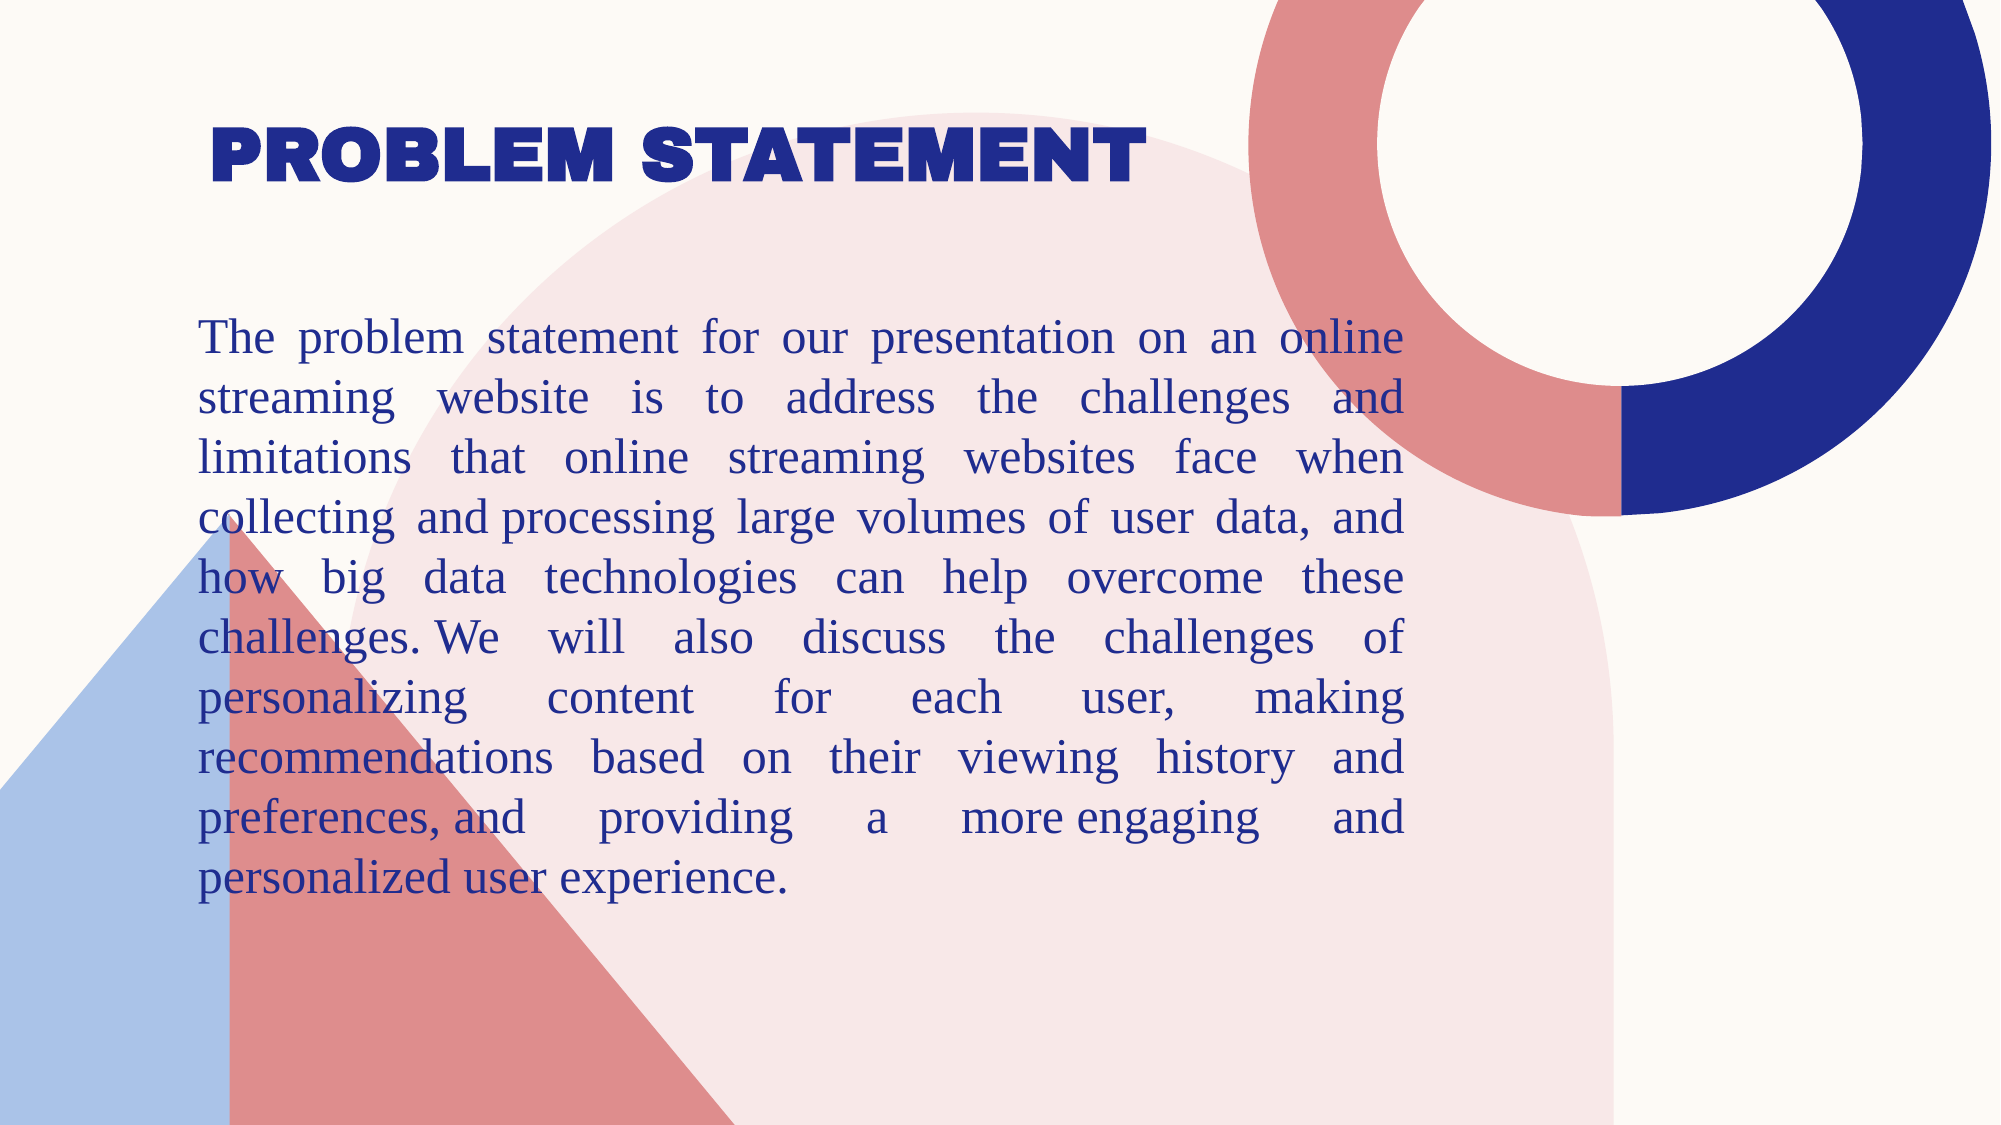

# PROBLEM STATEMENT
The problem statement for our presentation on an online streaming website is to address the challenges and limitations that online streaming websites face when collecting and processing large volumes of user data, and how big data technologies can help overcome these challenges. We will also discuss the challenges of personalizing content for each user, making recommendations based on their viewing history and preferences, and providing a more engaging and personalized user experience.